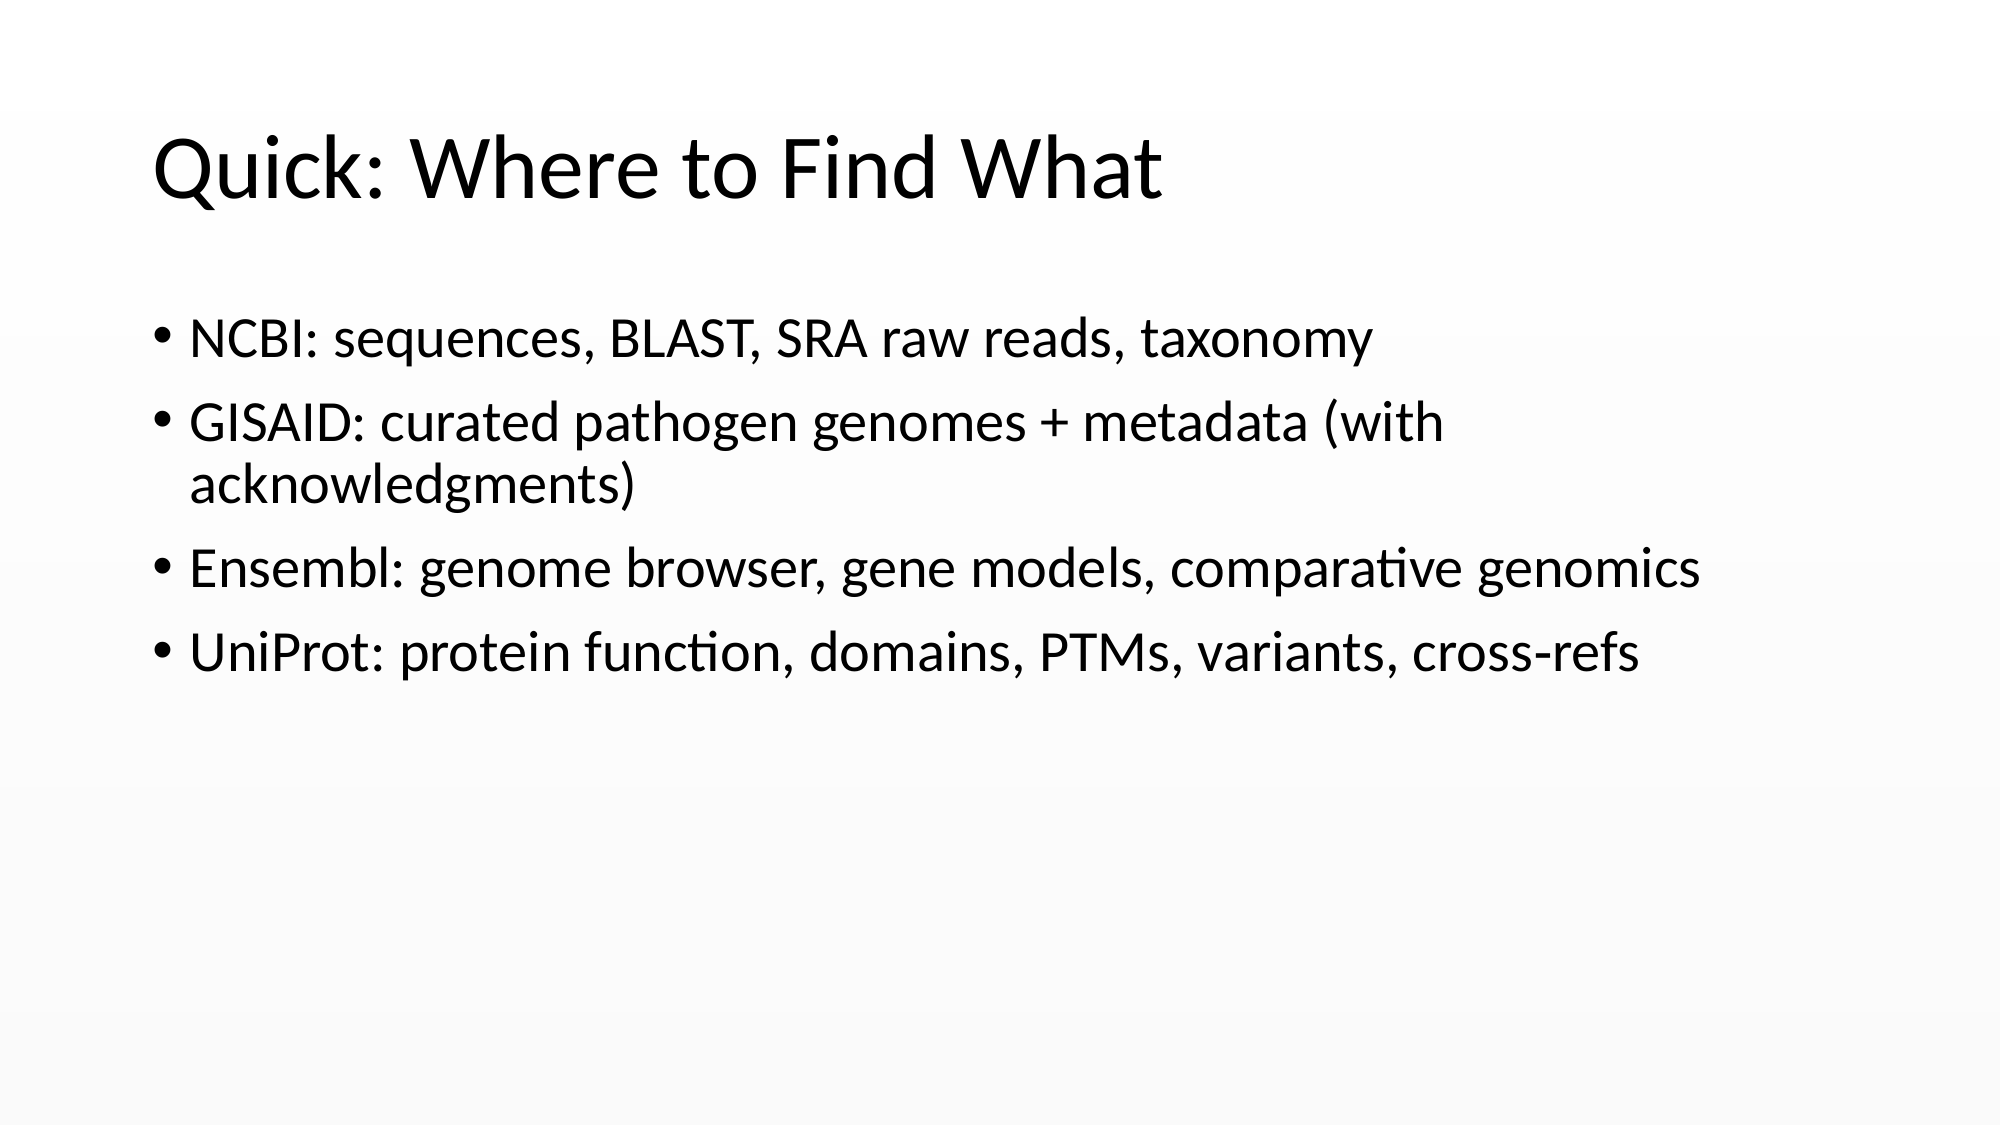

# Quick: Where to Find What
NCBI: sequences, BLAST, SRA raw reads, taxonomy
GISAID: curated pathogen genomes + metadata (with acknowledgments)
Ensembl: genome browser, gene models, comparative genomics
UniProt: protein function, domains, PTMs, variants, cross‑refs